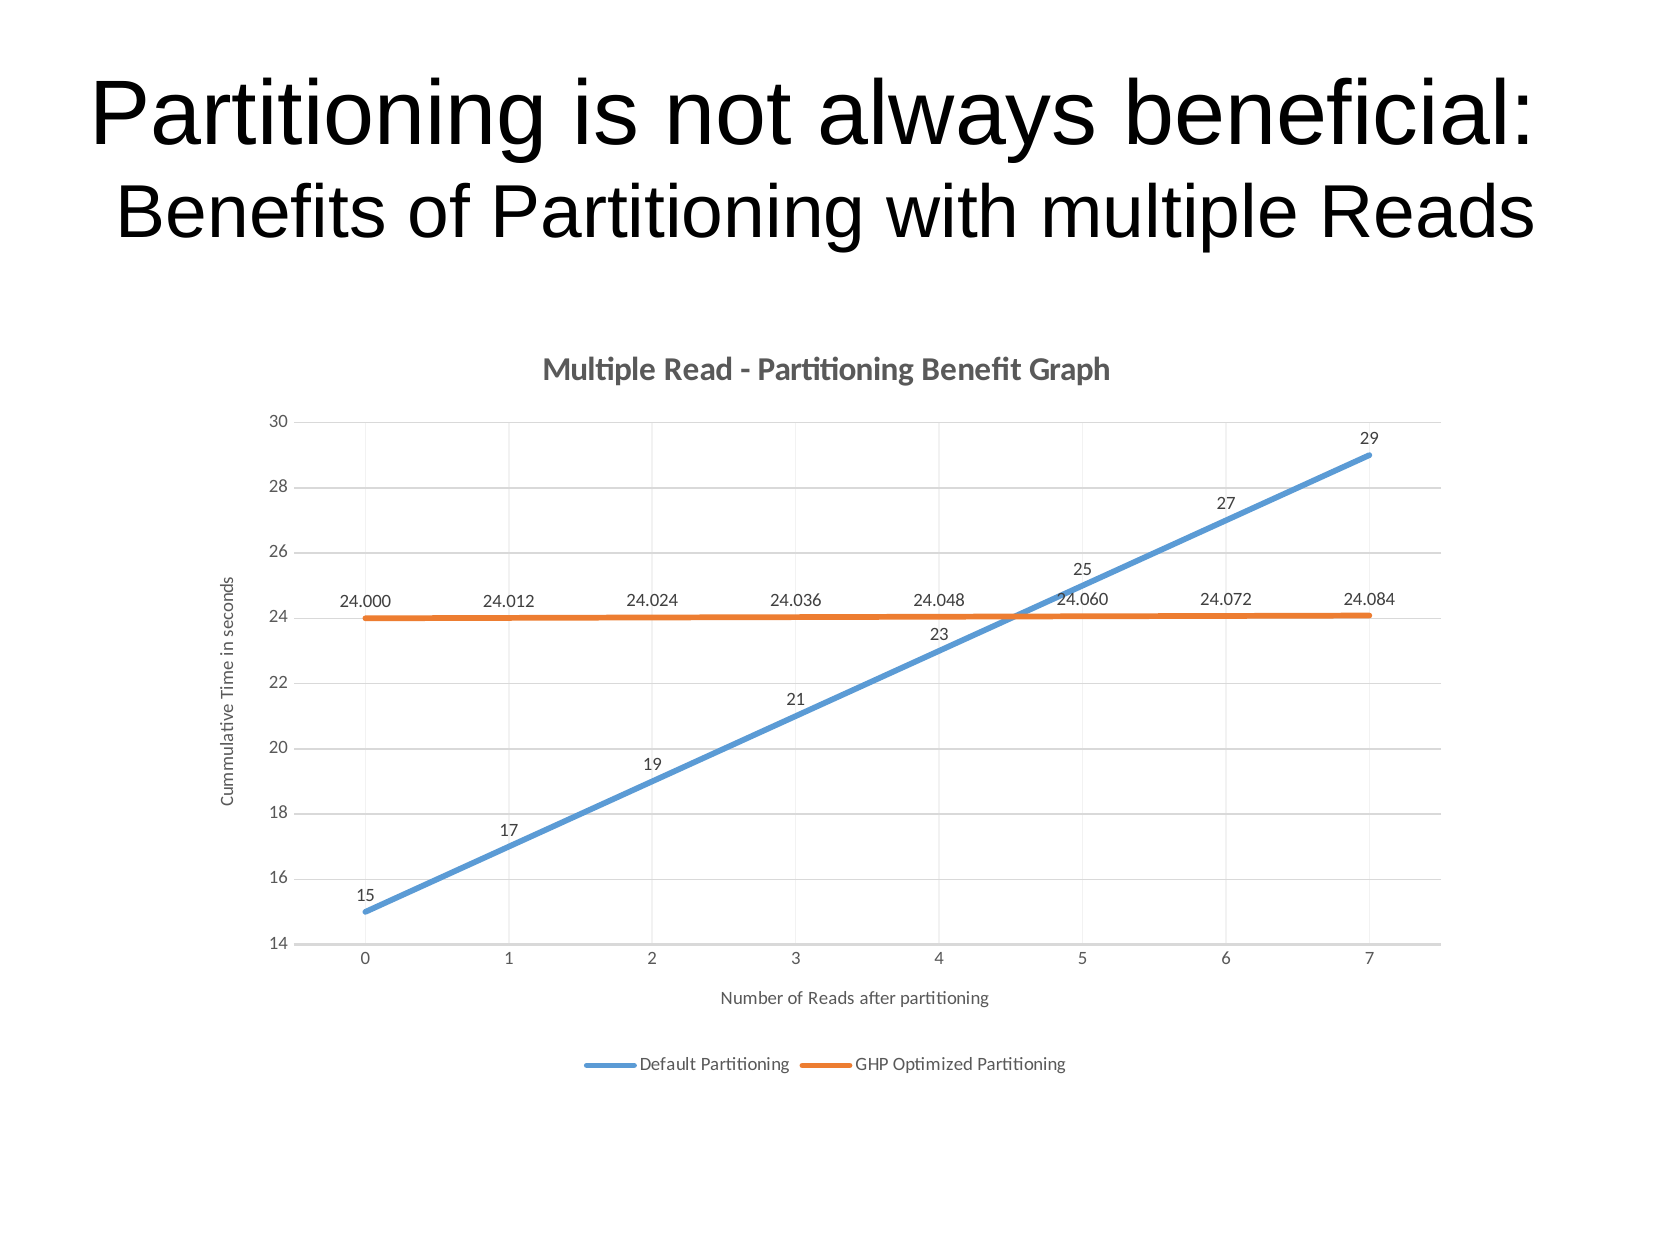

# Partitioning is not always beneficial: Benefits of Partitioning with multiple Reads

### Chart: Multiple Read - Partitioning Benefit Graph

| Category | Default Partitioning | GHP Optimized Partitioning |
|---|---|---|
| 0.0 | 15.0 | 24.0 |
| 1.0 | 17.0 | 24.012 |
| 2.0 | 19.0 | 24.024 |
| 3.0 | 21.0 | 24.036 |
| 4.0 | 23.0 | 24.048 |
| 5.0 | 25.0 | 24.06 |
| 6.0 | 27.0 | 24.072 |
| 7.0 | 29.0 | 24.084 |